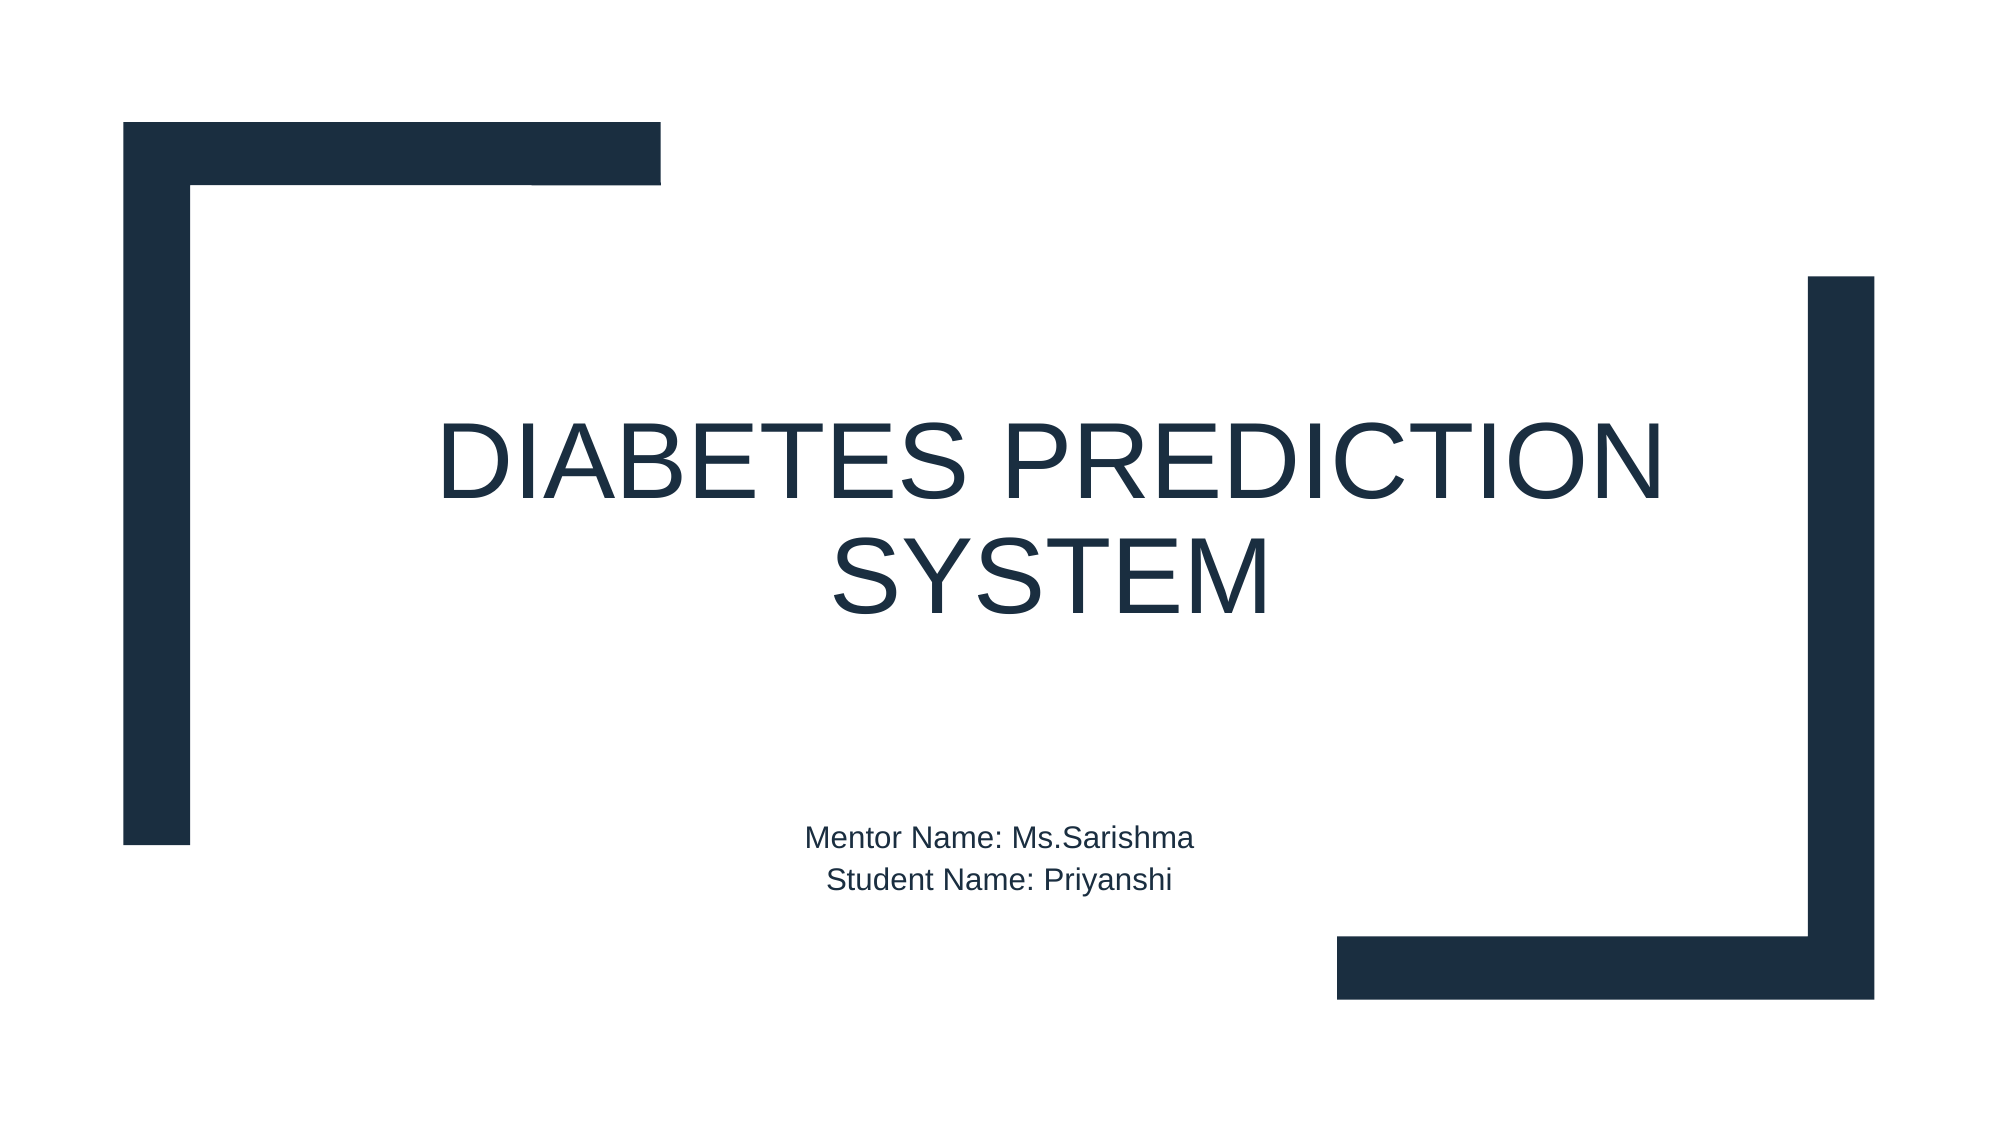

# Diabetes prediction system
Mentor Name: Ms.Sarishma
Student Name: Priyanshi